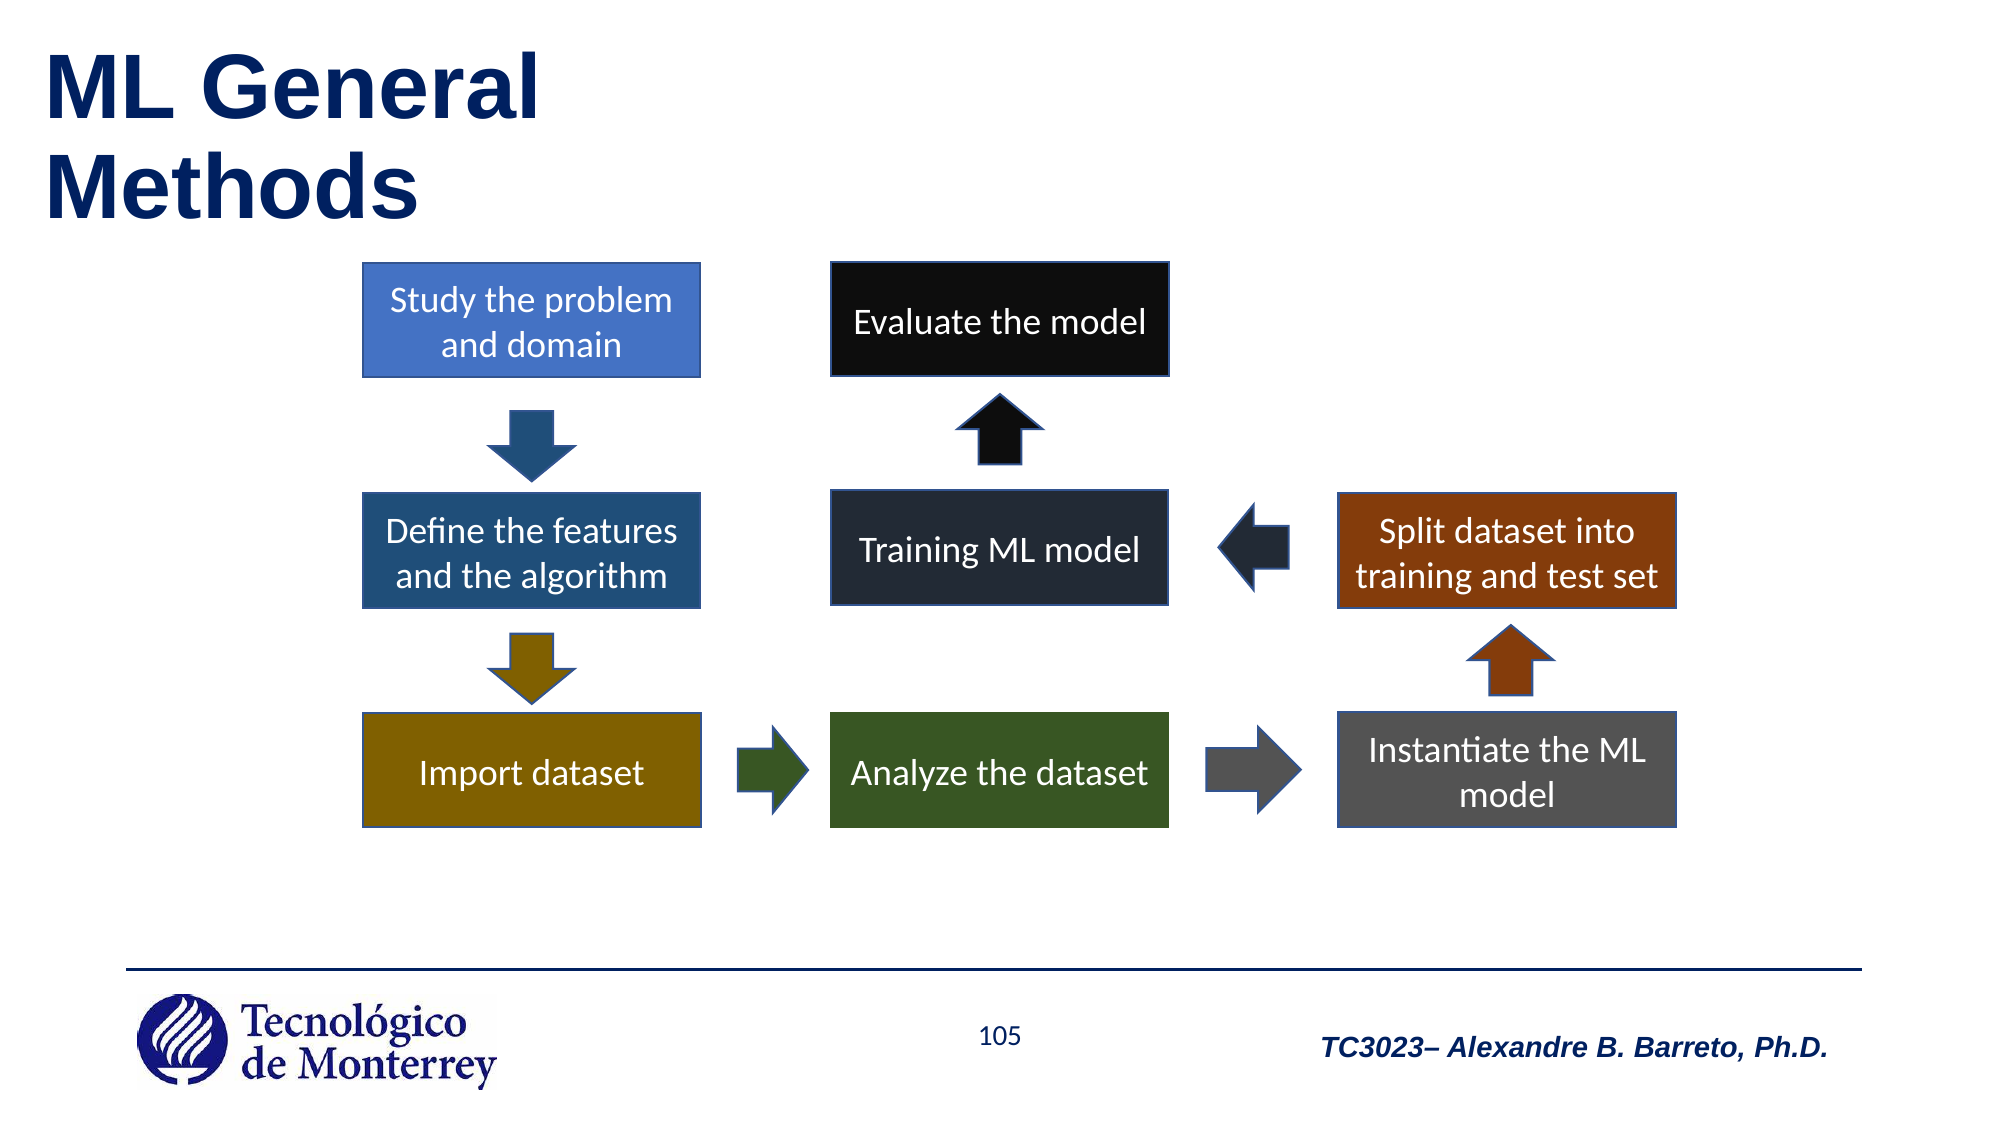

# ML General Methods
Evaluate the model
Study the problem and domain

Define the features and the algorithm
Training ML model
Split dataset into training and test set

Import dataset
Instantiate the ML model
Analyze the dataset